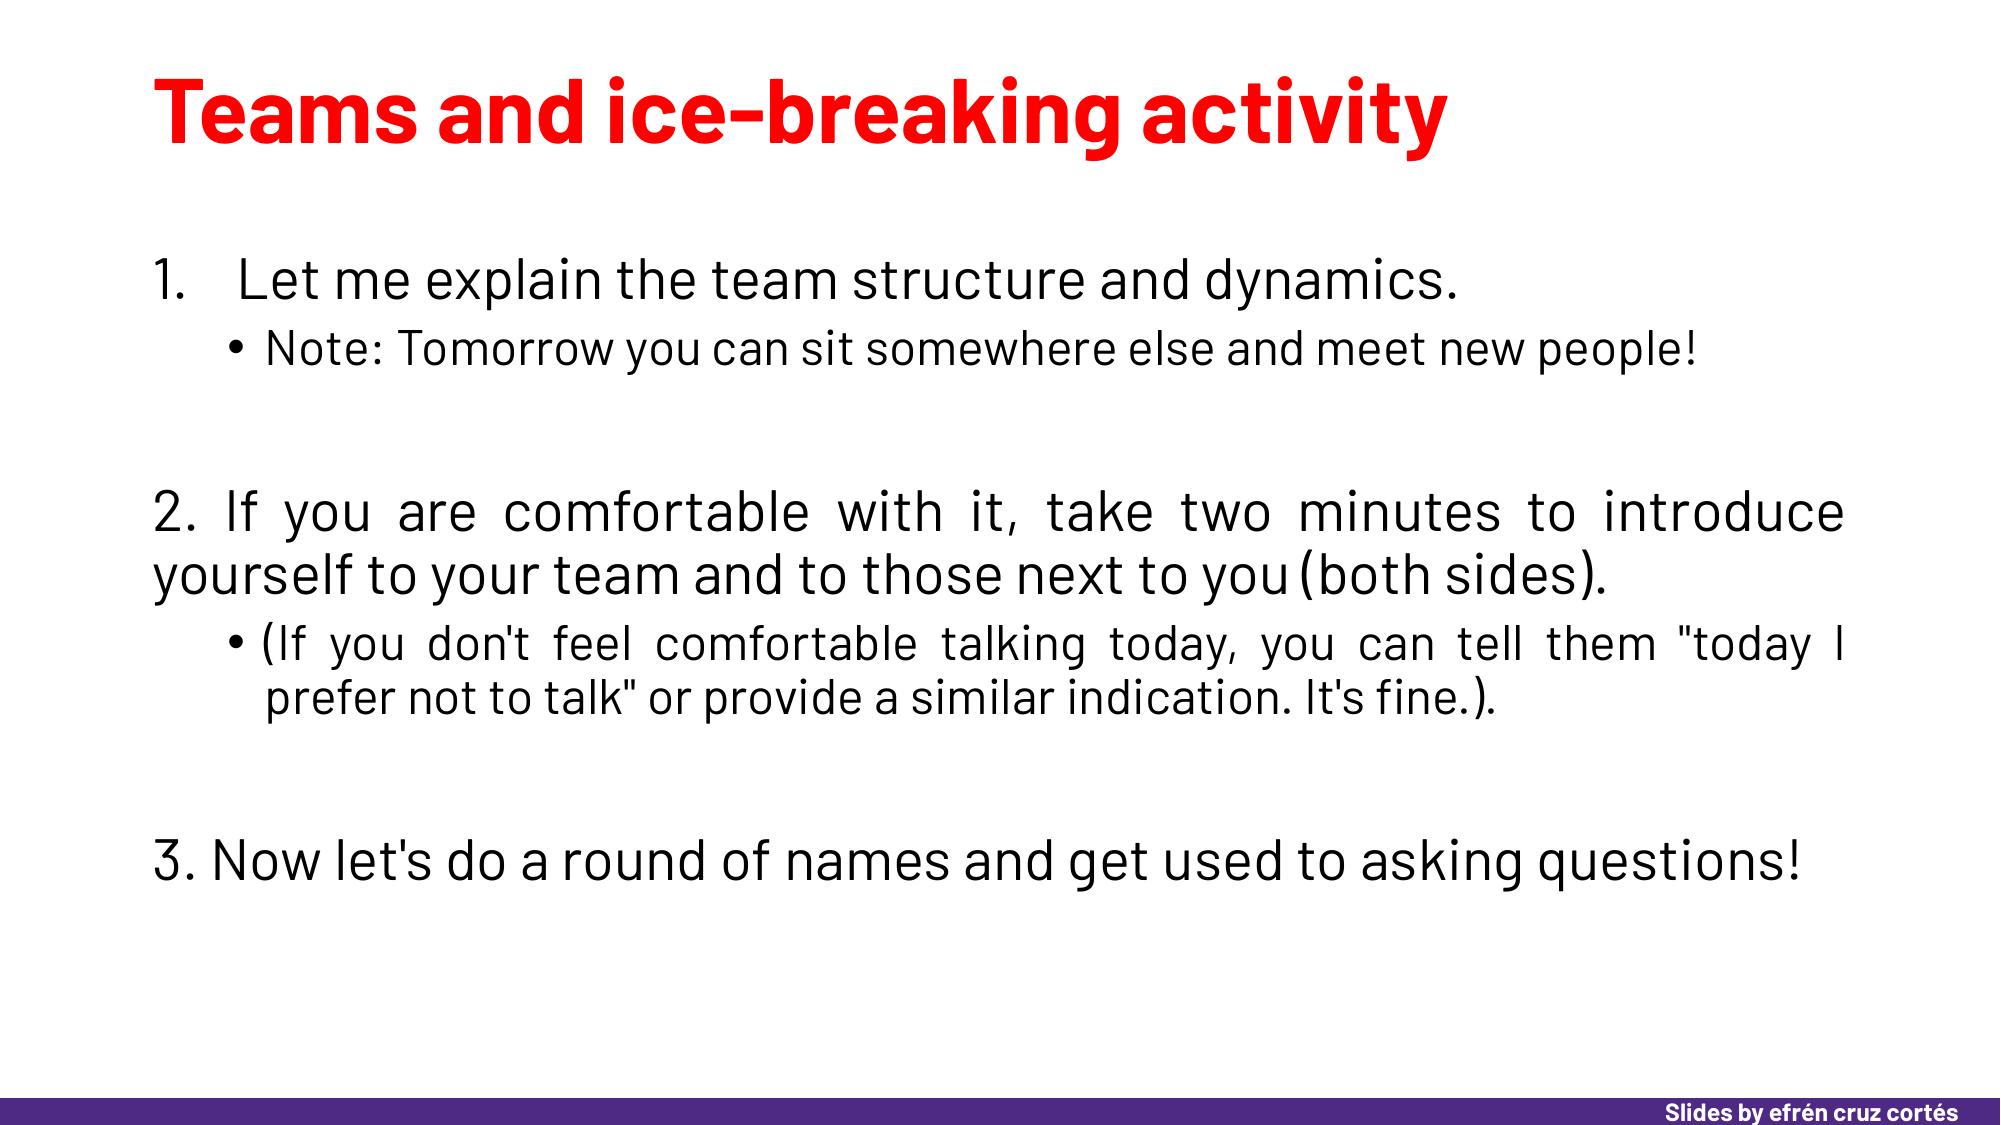

# Teams and ice-breaking activity
Let me explain the team structure and dynamics.
Note: Tomorrow you can sit somewhere else and meet new people!

2. If you are comfortable with it, take two minutes to introduce yourself to your team and to those next to you (both sides).
(If you don't feel comfortable talking today, you can tell them "today I prefer not to talk" or provide a similar indication. It's fine.).

3. Now let's do a round of names and get used to asking questions!